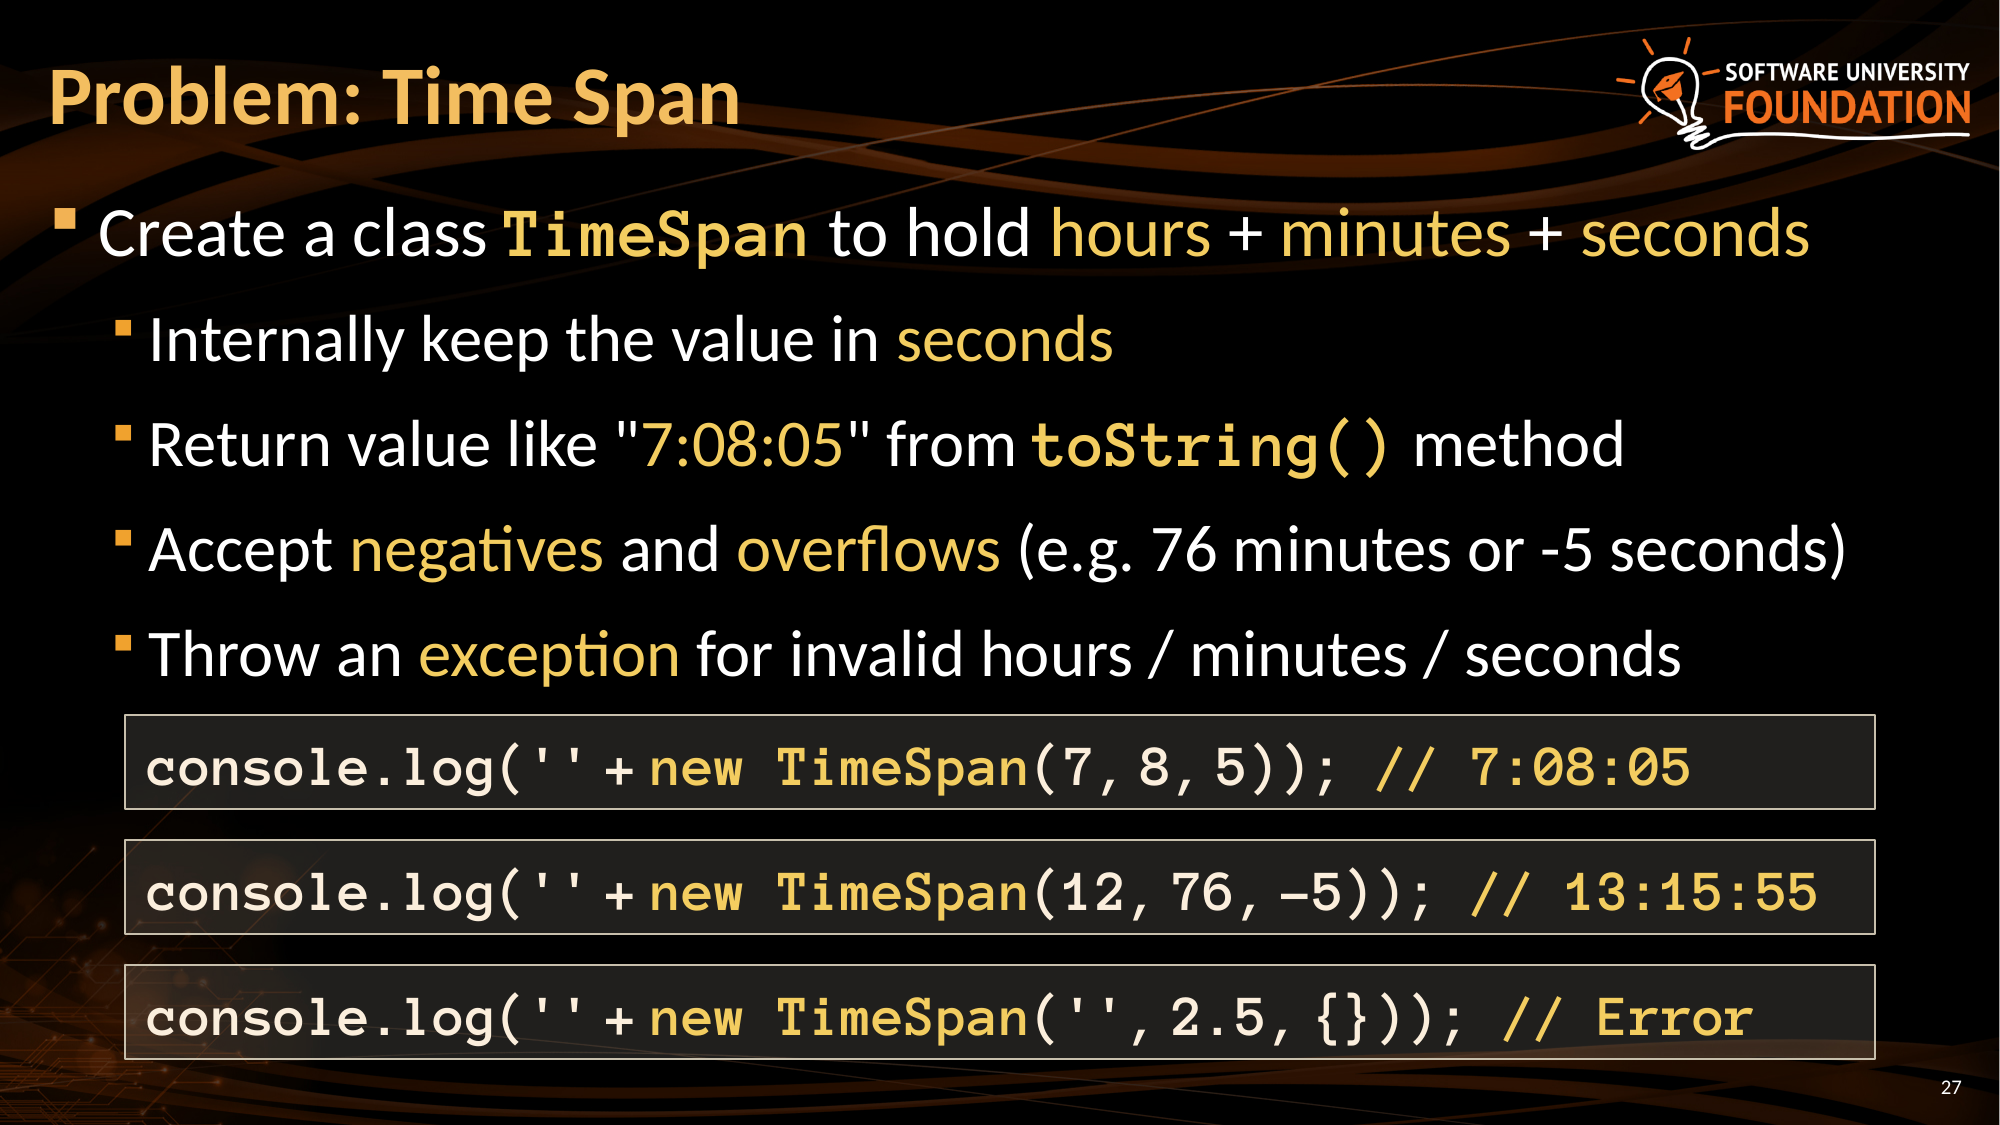

# Problem: Time Span
Create a class TimeSpan to hold hours + minutes + seconds
Internally keep the value in seconds
Return value like "7:08:05" from toString() method
Accept negatives and overflows (e.g. 76 minutes or -5 seconds)
Throw an exception for invalid hours / minutes / seconds

console.log('' + new TimeSpan(7, 8, 5)); // 7:08:05
console.log('' + new TimeSpan(12, 76, -5)); // 13:15:55
console.log('' + new TimeSpan('', 2.5, {})); // Error
27